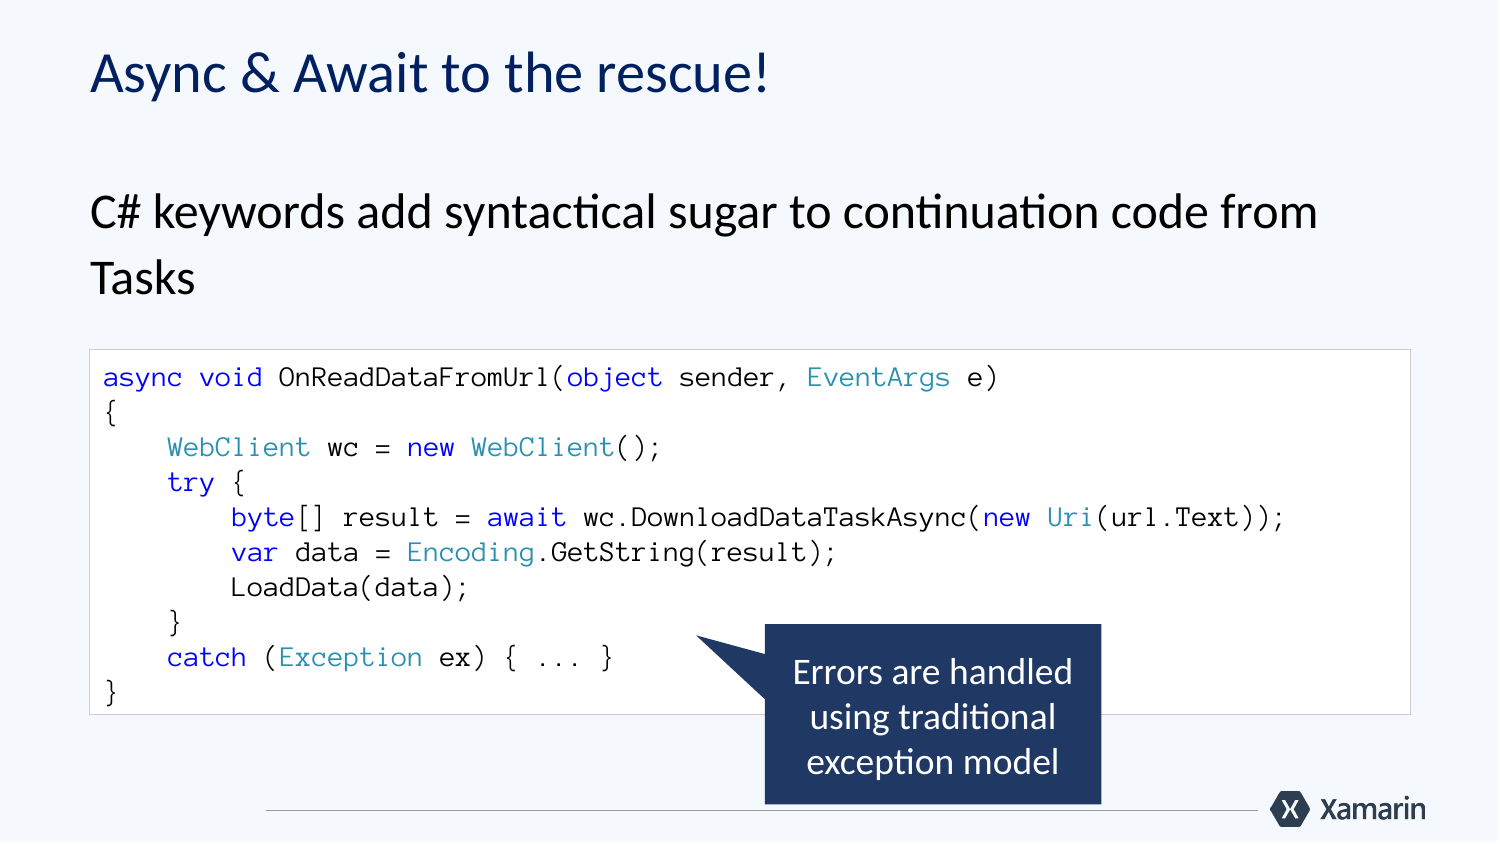

# Async & Await to the rescue!
C# keywords add syntactical sugar to continuation code from Tasks
async void OnReadDataFromUrl(object sender, EventArgs e)
{
    WebClient wc = new WebClient();
    try {
        byte[] result = await wc.DownloadDataTaskAsync(new Uri(url.Text));
        var data = Encoding.GetString(result);
        LoadData(data);
    }
    catch (Exception ex) { ... }
}
Errors are handled using traditional exception model